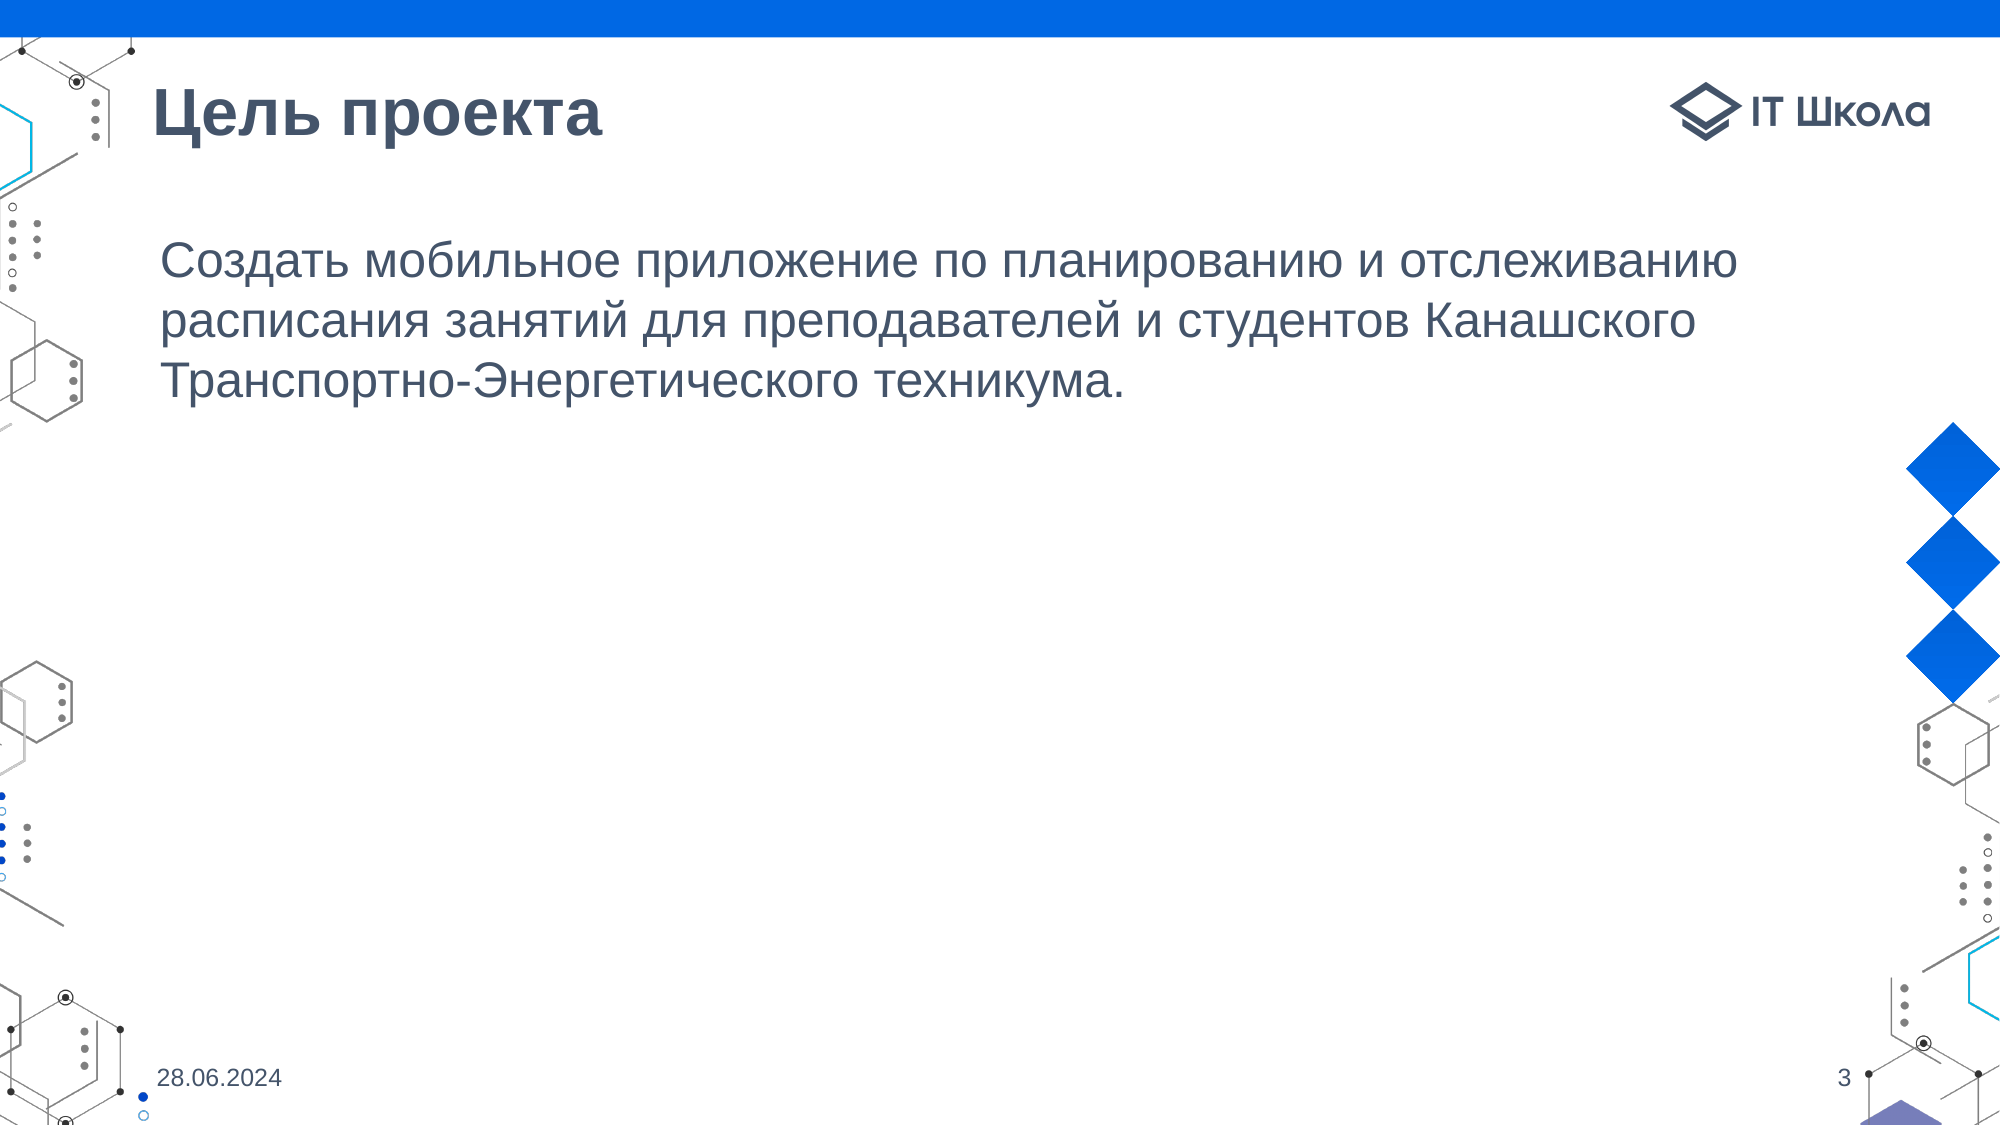

Цель проекта
Создать мобильное приложение по планированию и отслеживанию расписания занятий для преподавателей и студентов Канашского Транспортно-Энергетического техникума.
28.06.2024
3